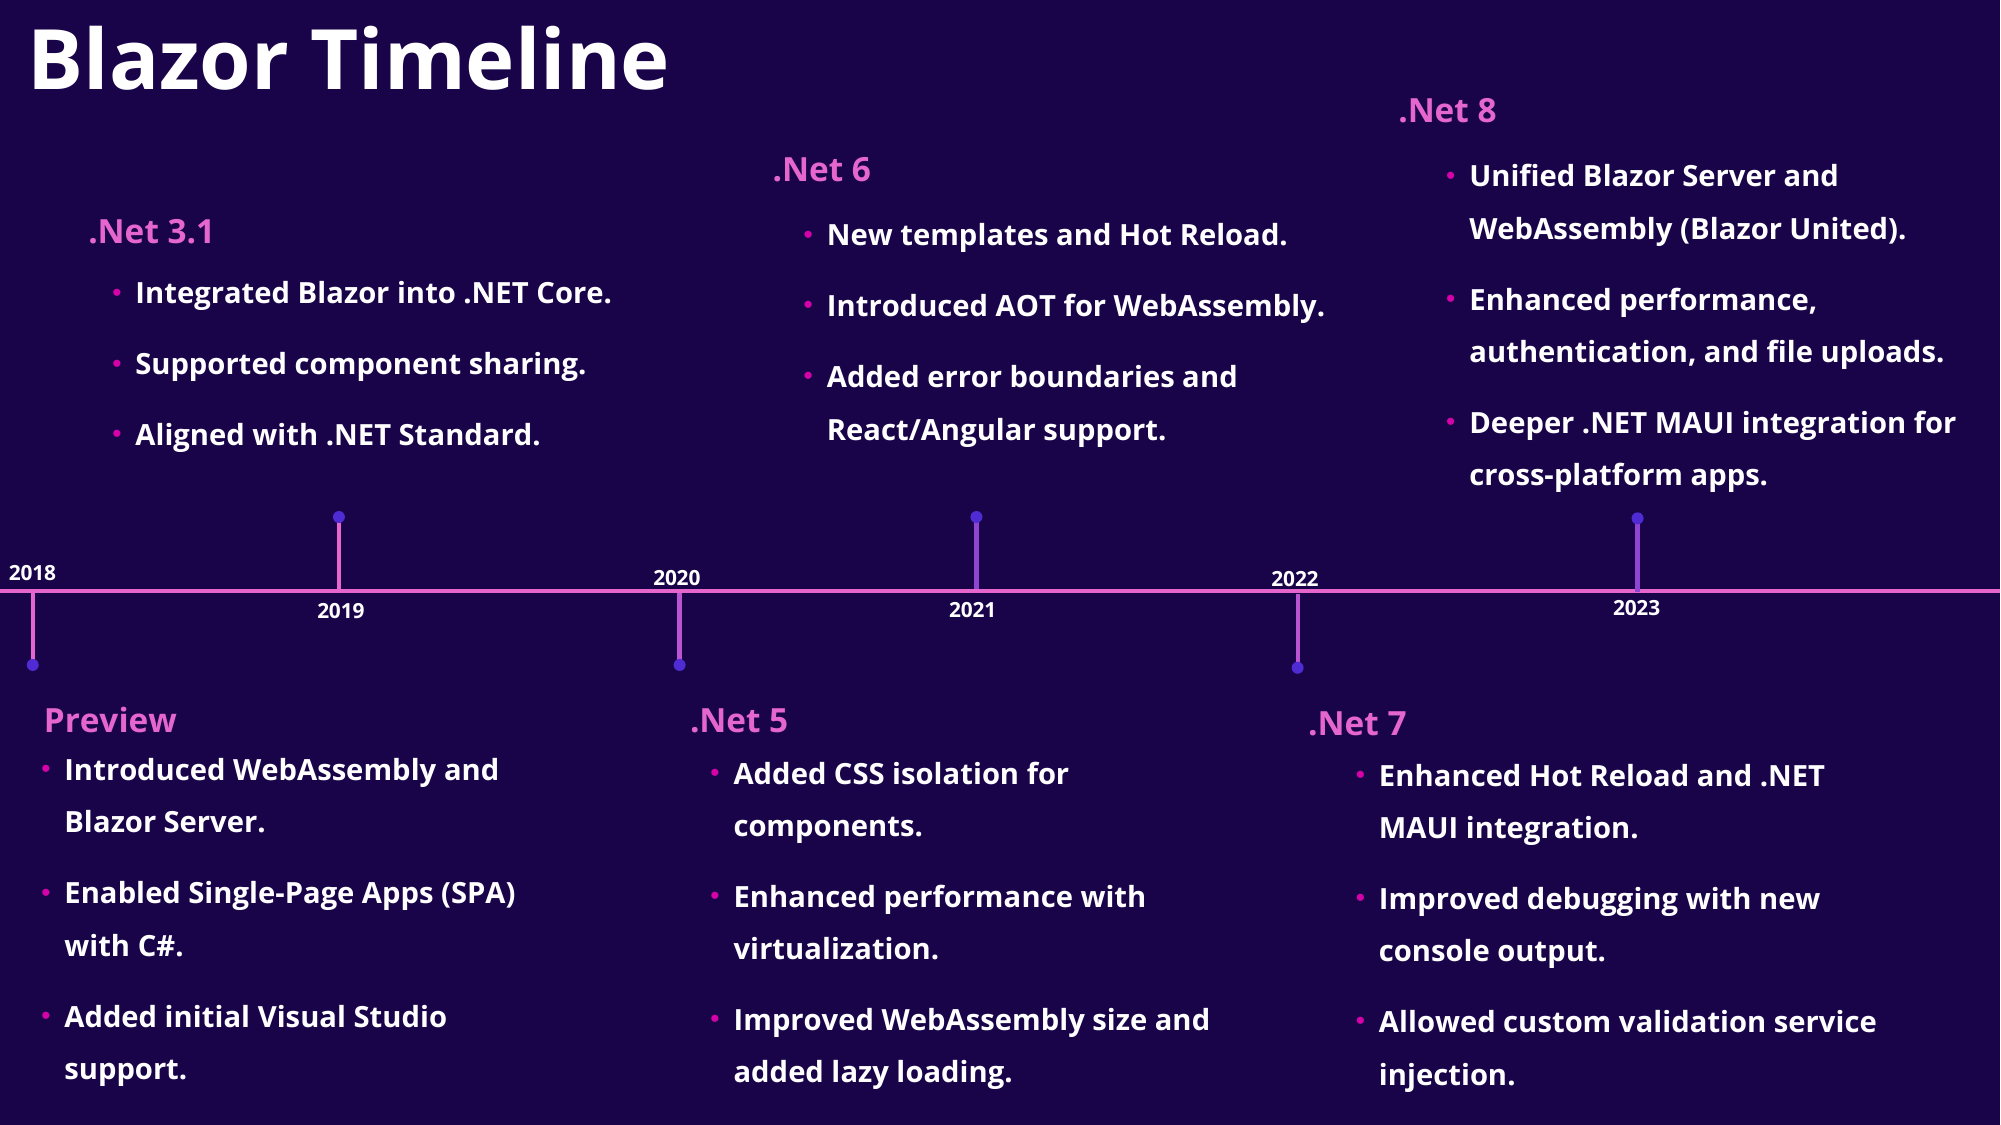

Blazor Timeline
.Net 8
Unified Blazor Server and WebAssembly (Blazor United).
Enhanced performance, authentication, and file uploads.
Deeper .NET MAUI integration for cross-platform apps.
.Net 6
New templates and Hot Reload.
Introduced AOT for WebAssembly.
Added error boundaries and React/Angular support.
.Net 3.1
Integrated Blazor into .NET Core.
Supported component sharing.
Aligned with .NET Standard.

2018
2020
2022
2023
2021
2019

Preview
.Net 5
.Net 7
Introduced WebAssembly and Blazor Server.
Enabled Single-Page Apps (SPA) with C#.
Added initial Visual Studio support.
Added CSS isolation for components.
Enhanced performance with virtualization.
Improved WebAssembly size and added lazy loading.
Enhanced Hot Reload and .NET MAUI integration.
Improved debugging with new console output.
Allowed custom validation service injection.